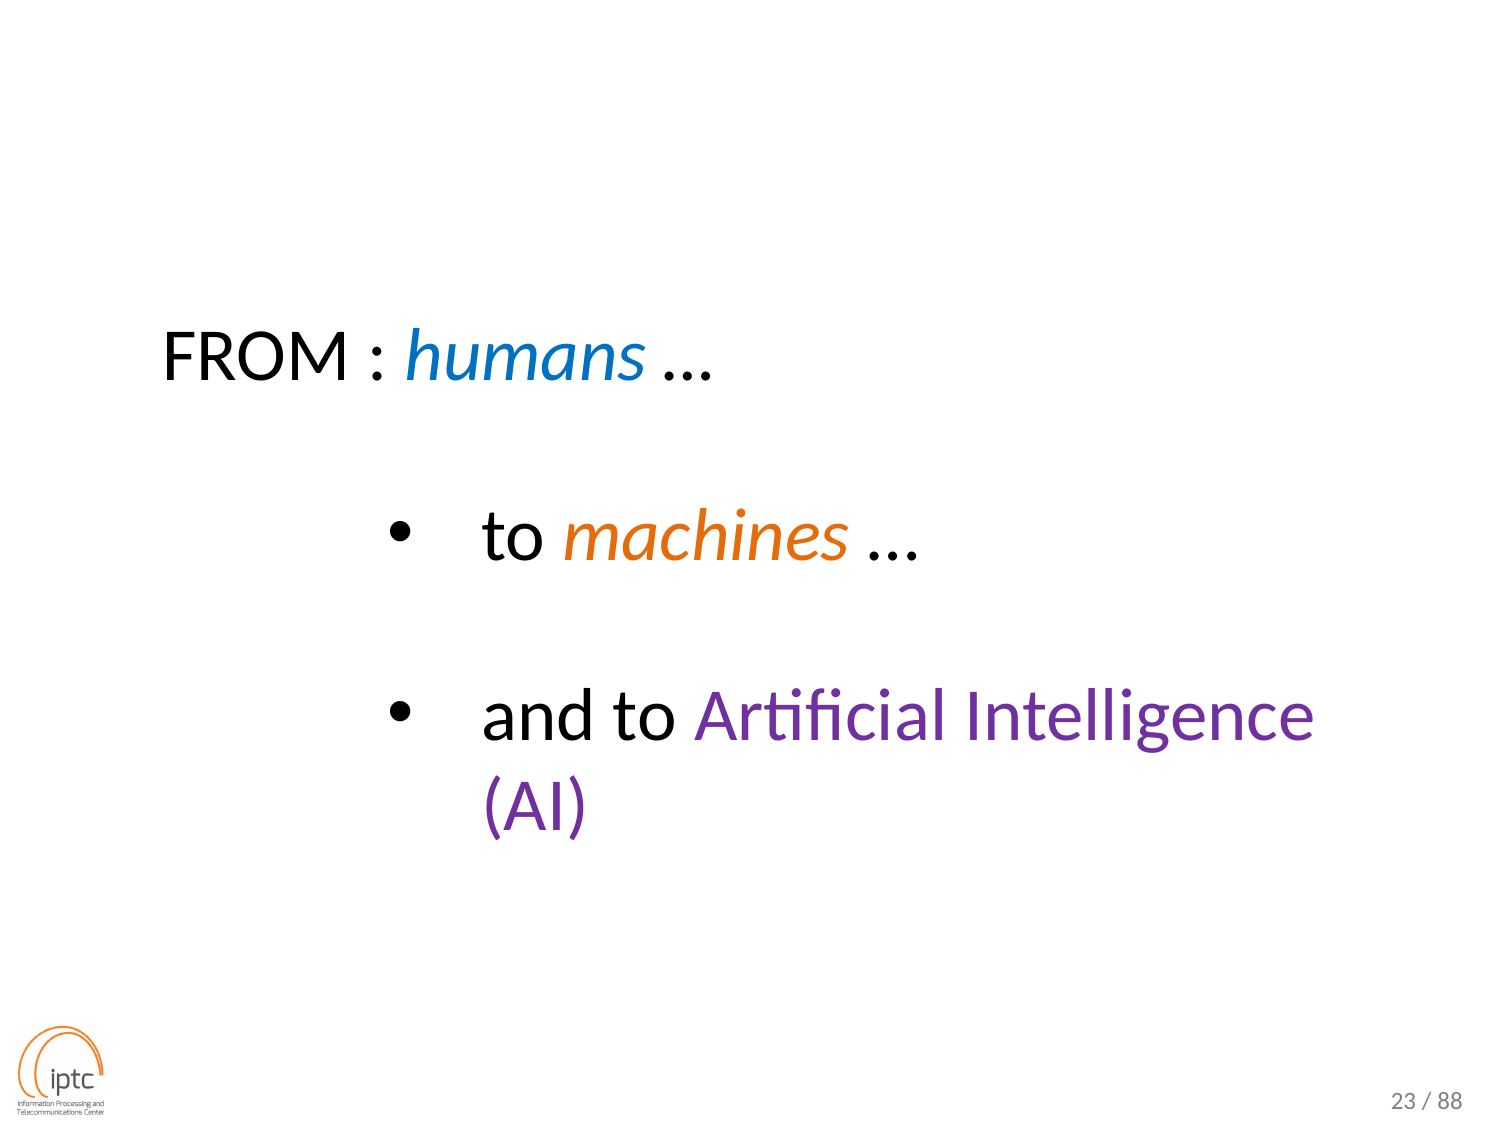

FROM : humans …

to machines …

and to Artificial Intelligence (AI)